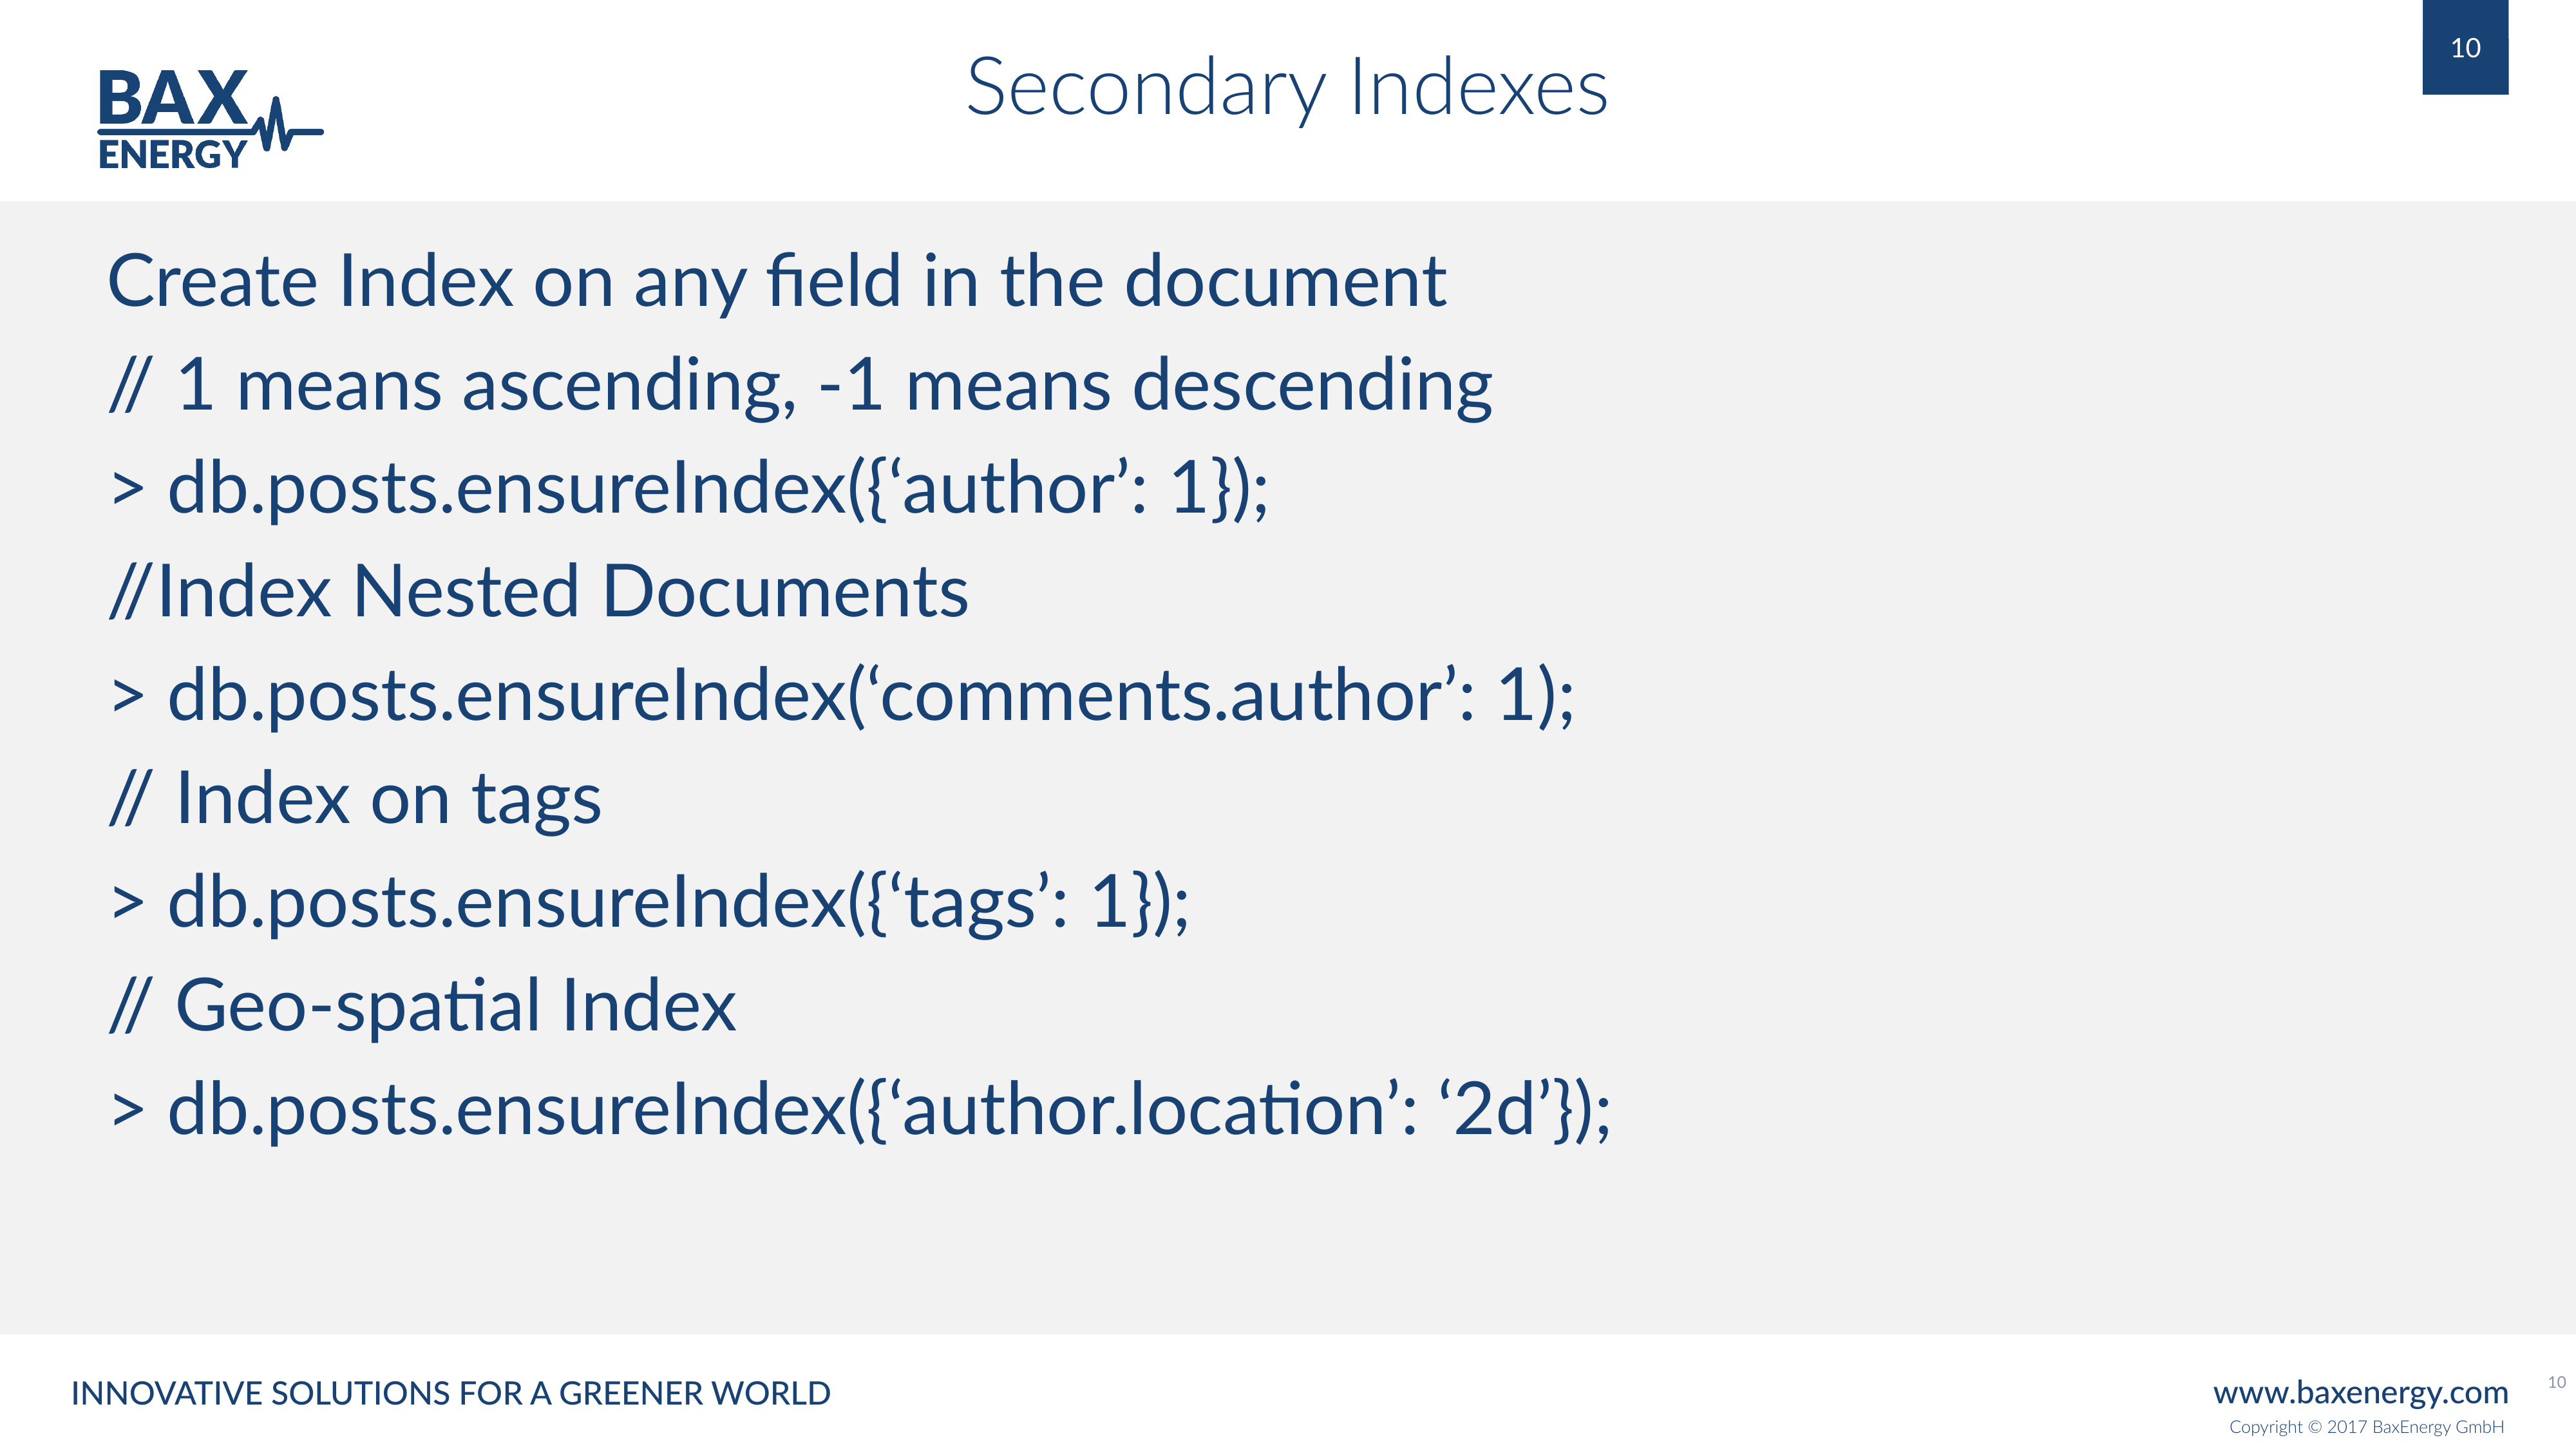

Secondary Indexes
Create Index on any field in the document
// 1 means ascending, -1 means descending
> db.posts.ensureIndex({‘author’: 1});
//Index Nested Documents
> db.posts.ensureIndex(‘comments.author’: 1);
// Index on tags
> db.posts.ensureIndex({‘tags’: 1});
// Geo-spatial Index
> db.posts.ensureIndex({‘author.location’: ‘2d’});
10